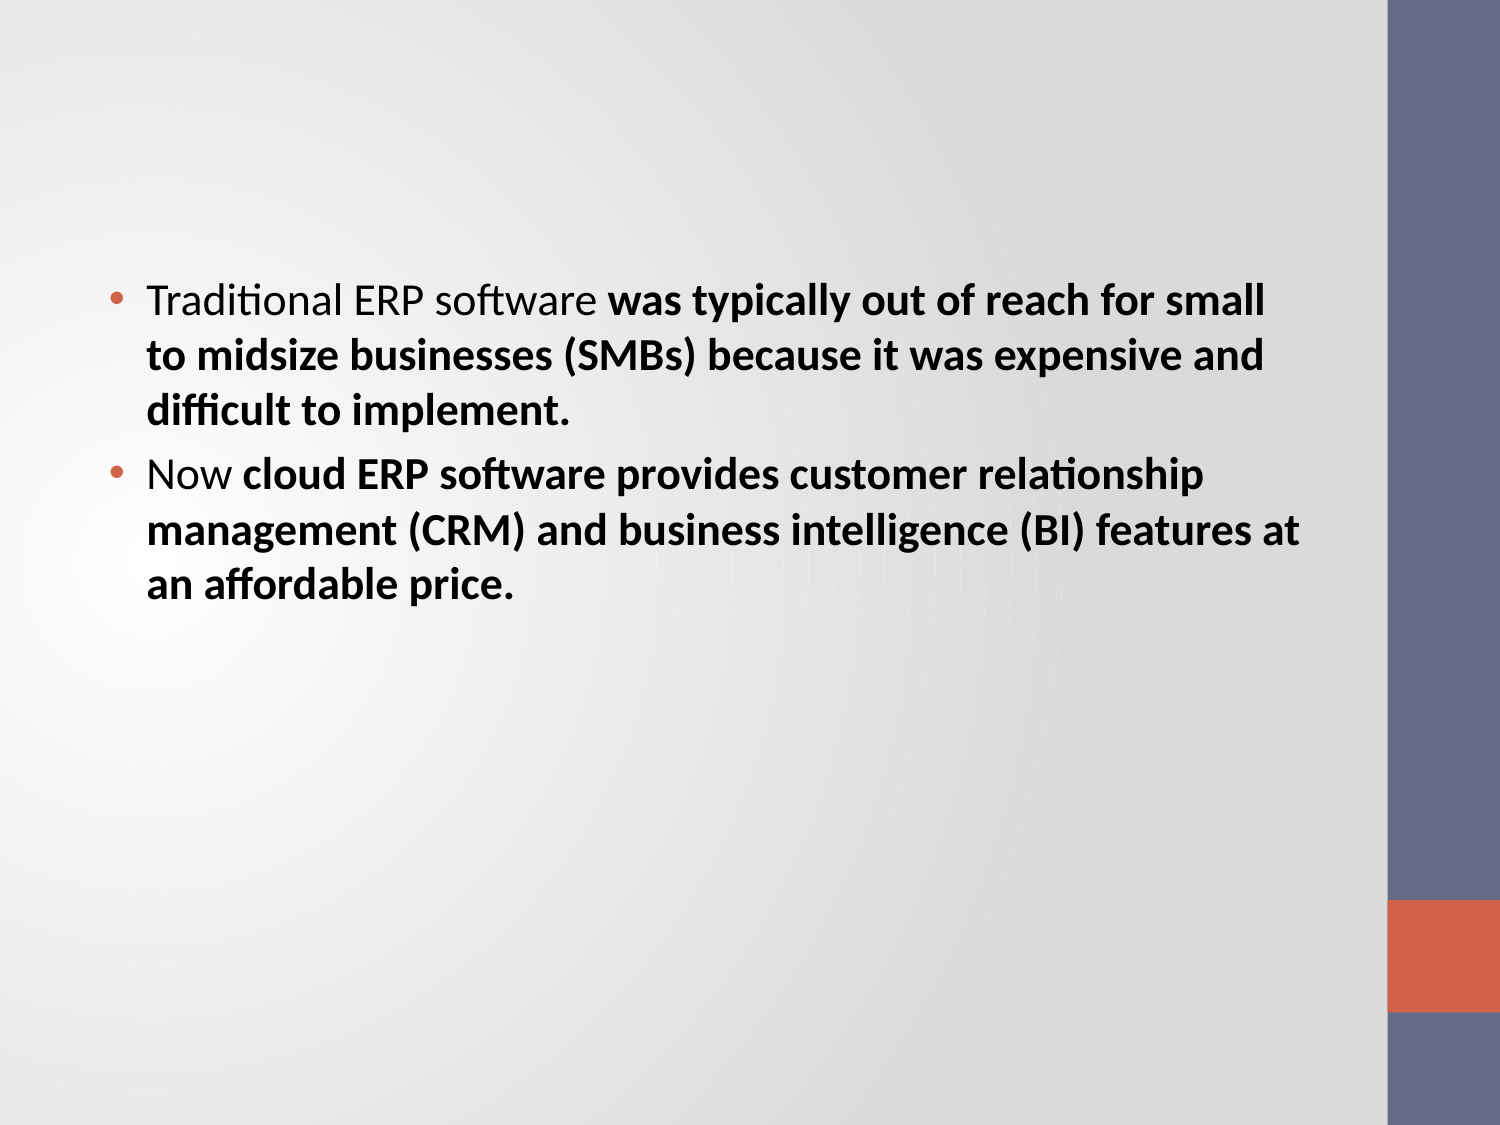

#
Traditional ERP software was typically out of reach for small to midsize businesses (SMBs) because it was expensive and difficult to implement.
Now cloud ERP software provides customer relationship management (CRM) and business intelligence (BI) features at an affordable price.